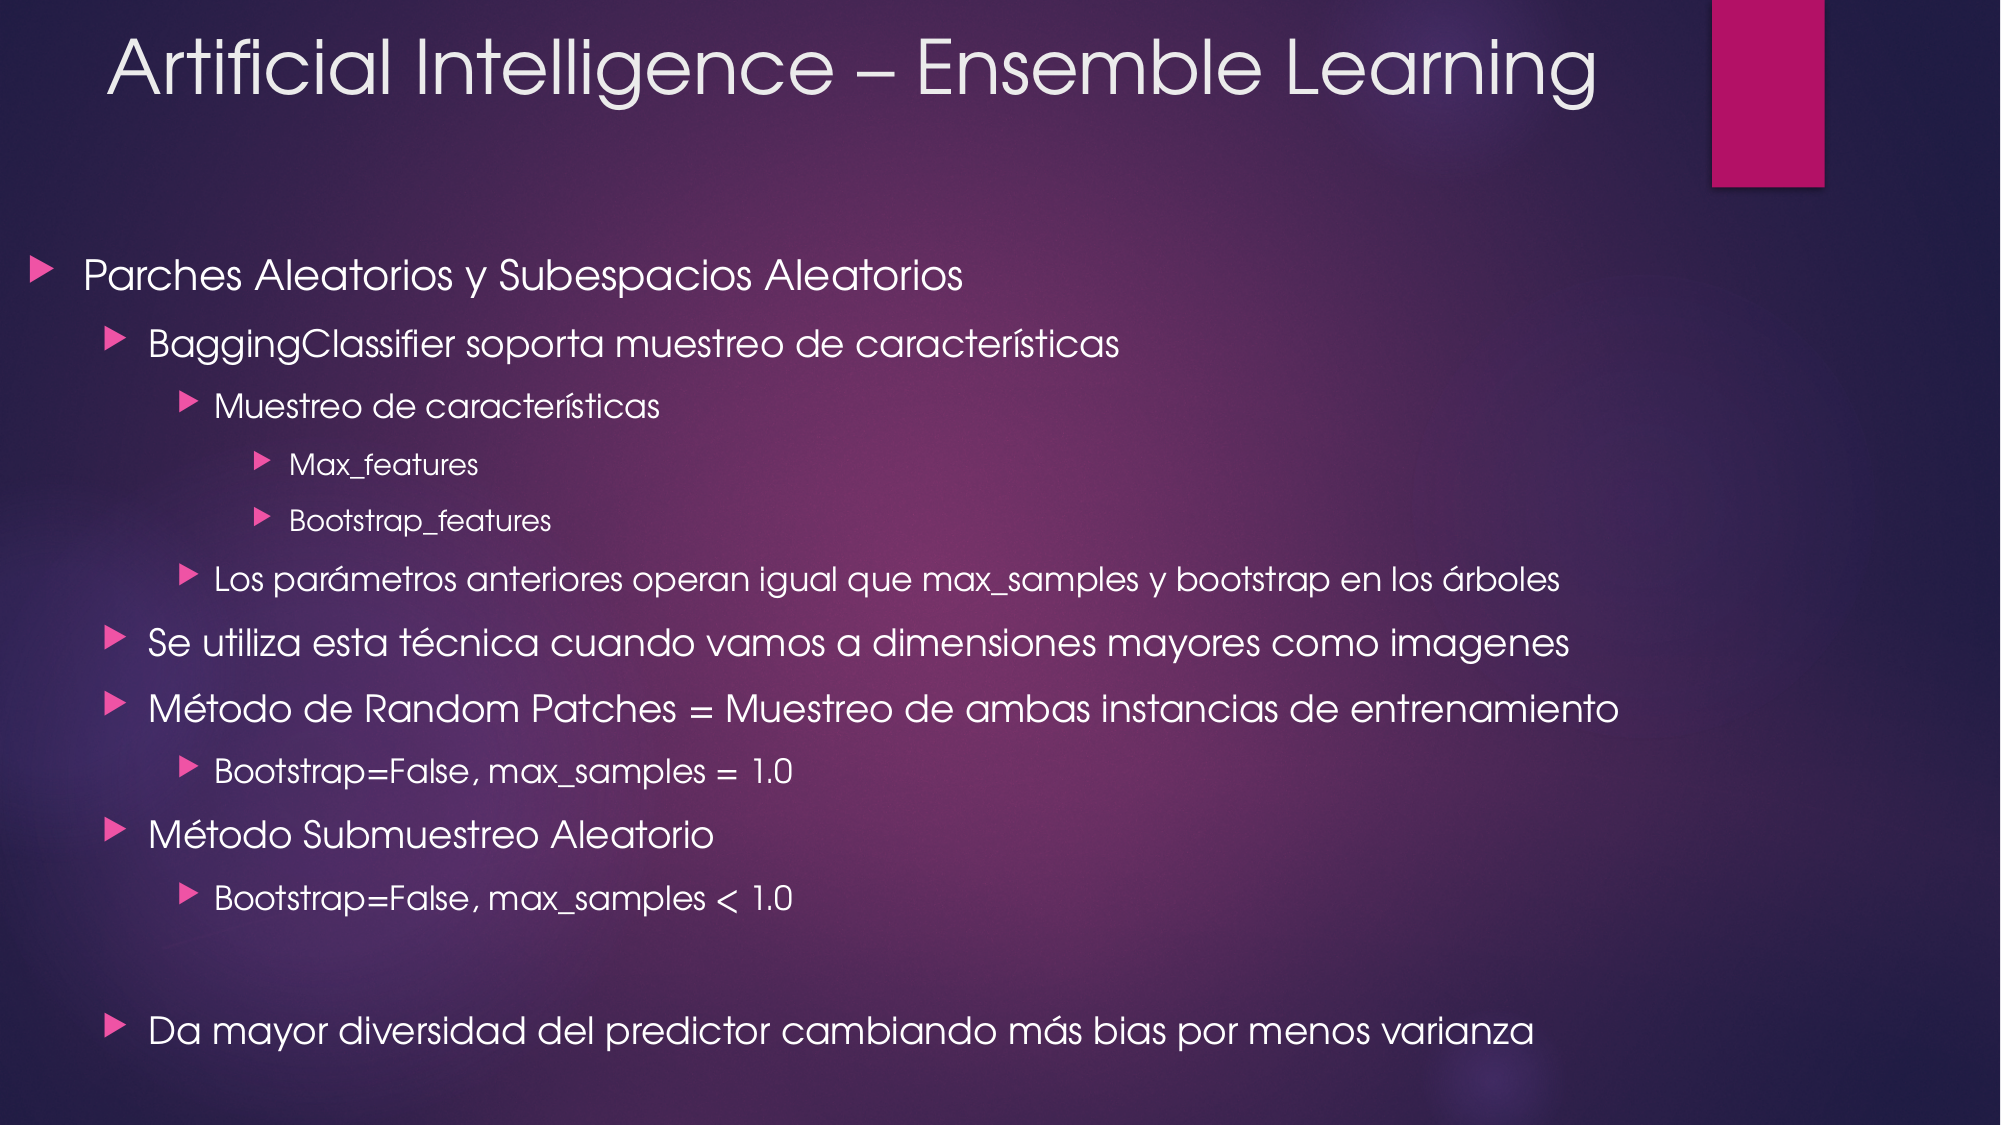

# Artificial Intelligence – Ensemble Learning
Parches Aleatorios y Subespacios Aleatorios
BaggingClassifier soporta muestreo de características
Muestreo de características
Max_features
Bootstrap_features
Los parámetros anteriores operan igual que max_samples y bootstrap en los árboles
Se utiliza esta técnica cuando vamos a dimensiones mayores como imagenes
Método de Random Patches = Muestreo de ambas instancias de entrenamiento
Bootstrap=False, max_samples = 1.0
Método Submuestreo Aleatorio
Bootstrap=False, max_samples < 1.0

Da mayor diversidad del predictor cambiando más bias por menos varianza